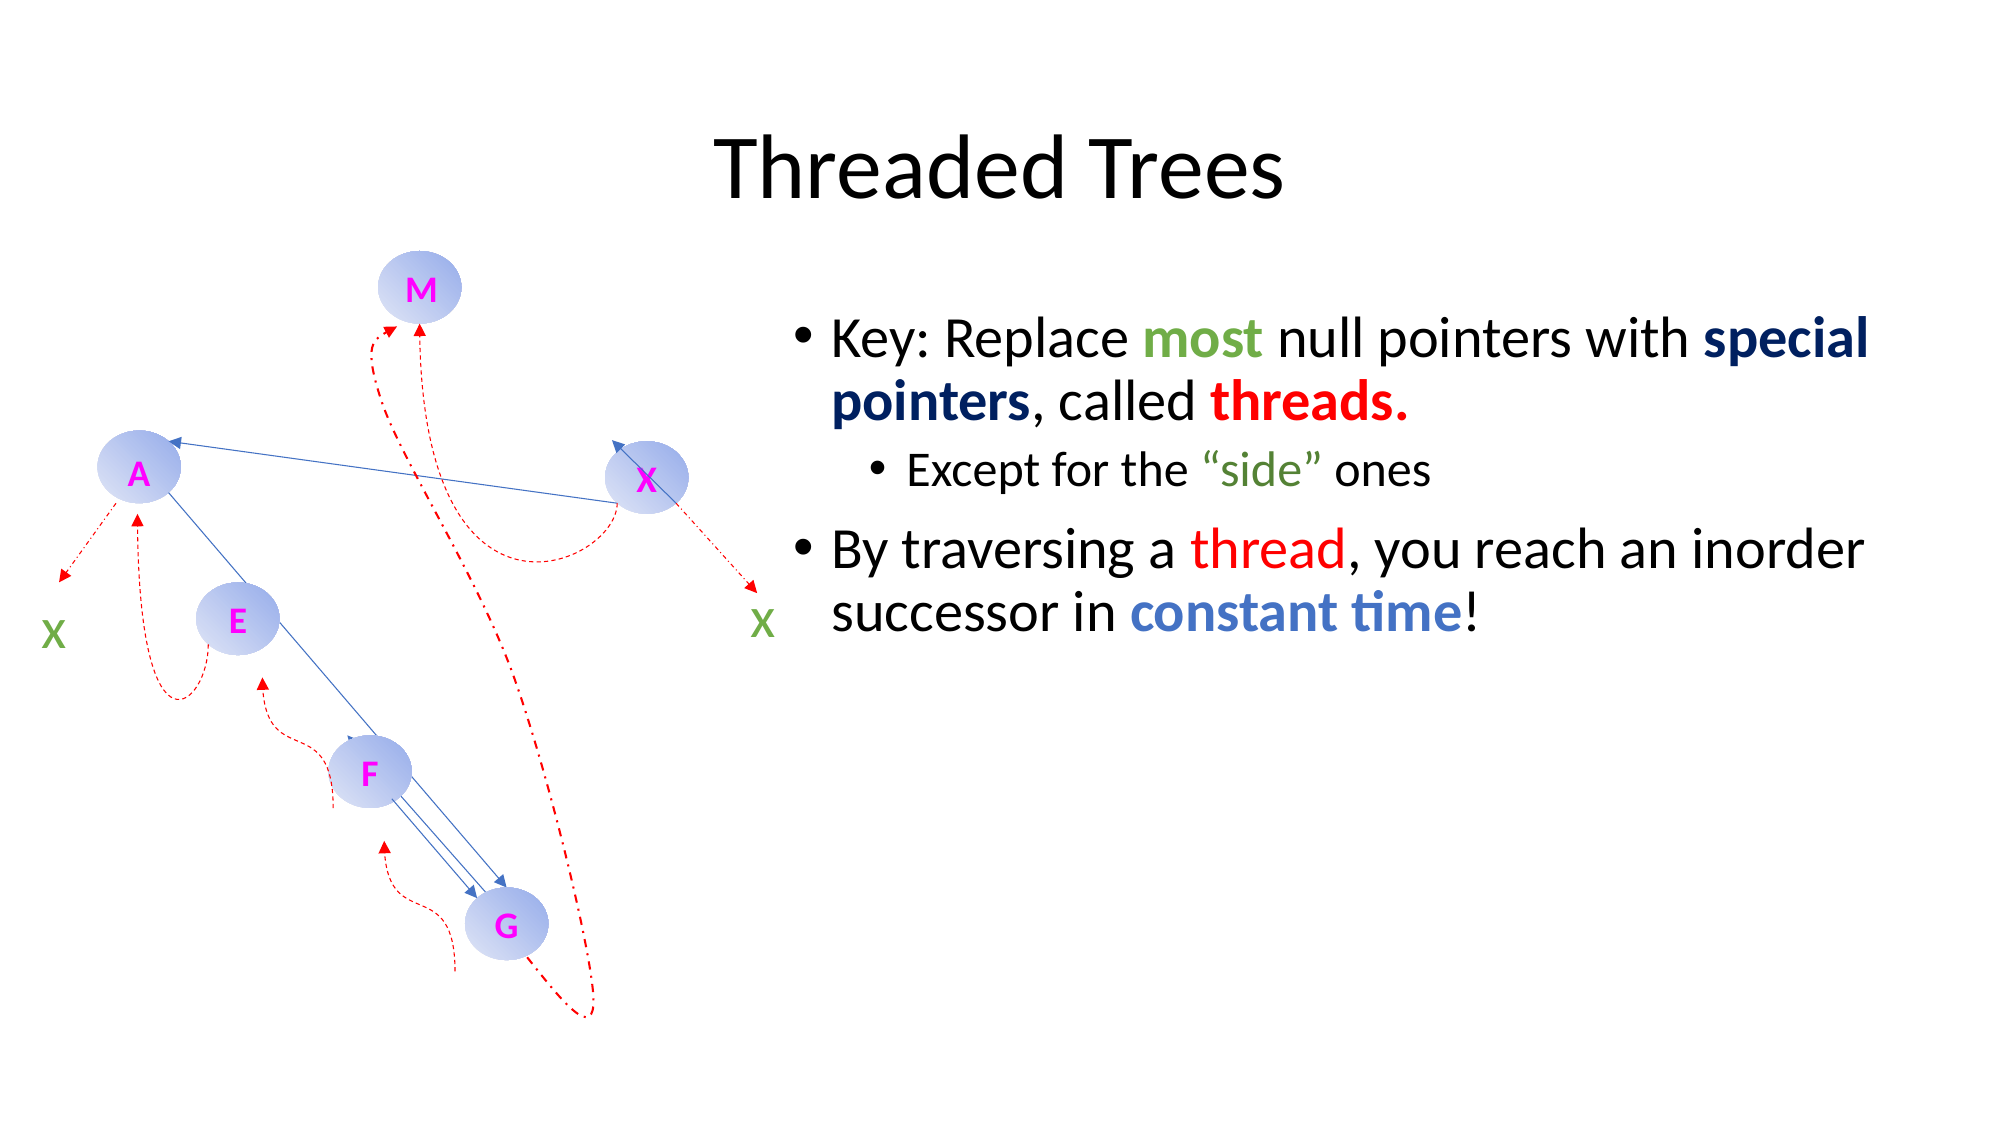

# Threaded Trees
M
Key: Replace most null pointers with special pointers, called threads.
Except for the “side” ones
By traversing a thread, you reach an inorder successor in constant time!

A
X
x
x
E
F
G